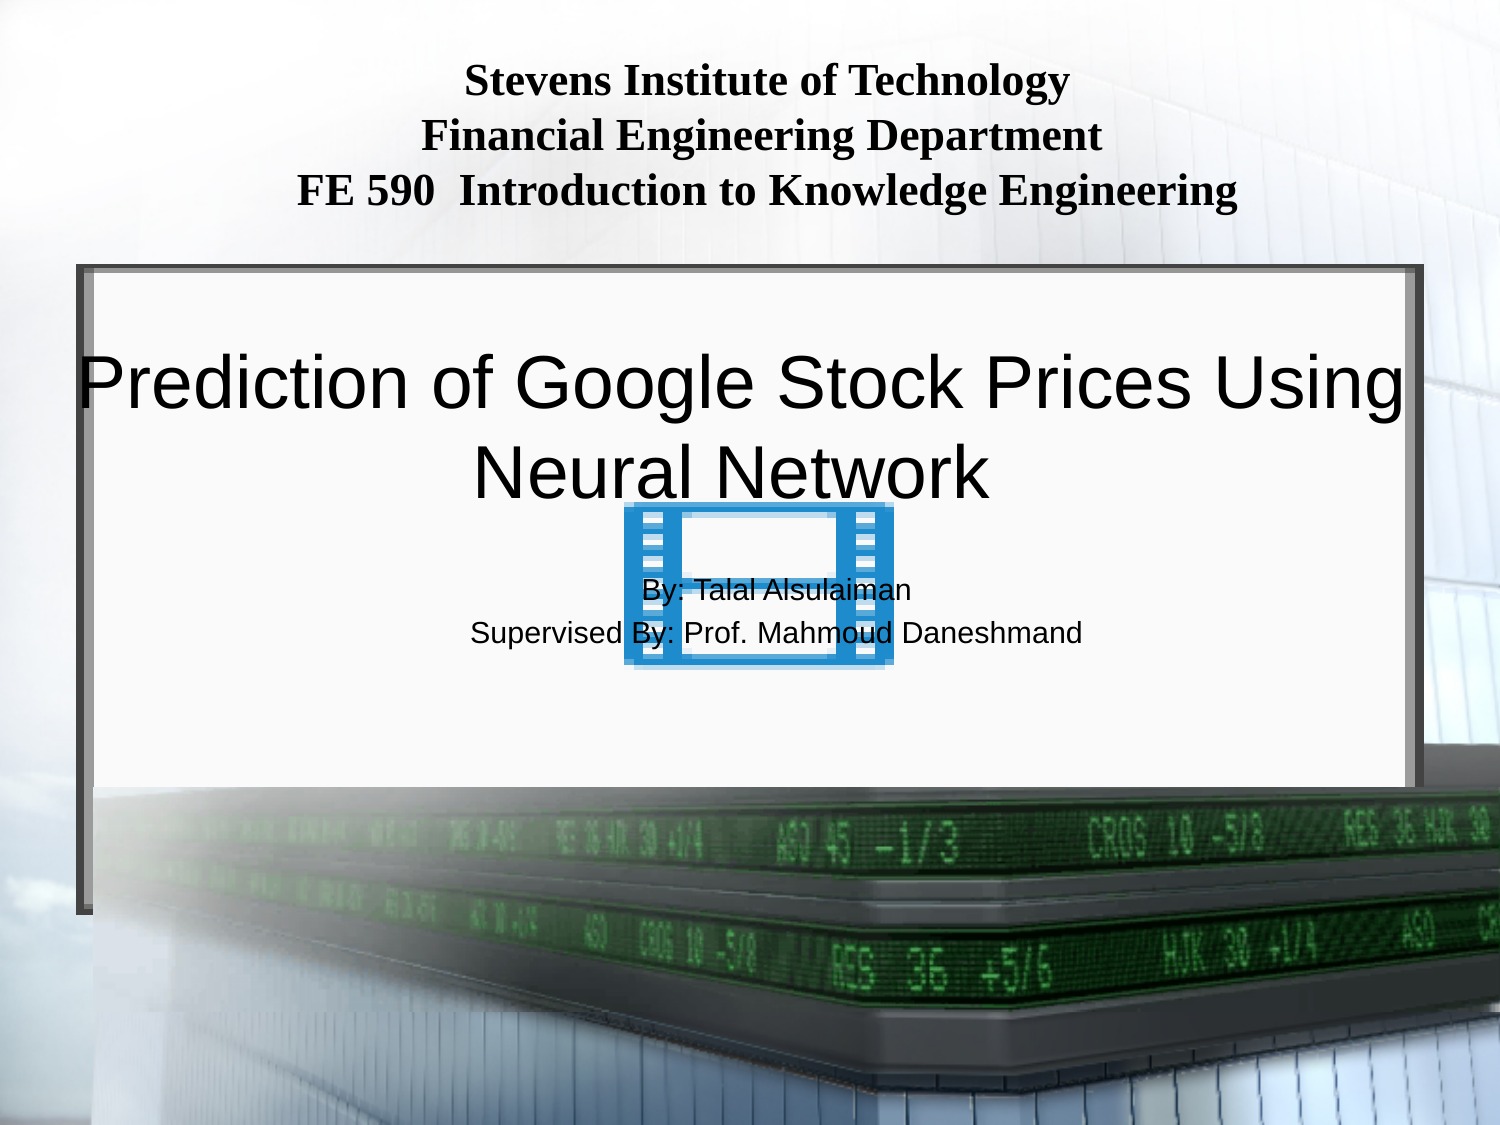

Stevens Institute of Technology
Financial Engineering Department
FE 590  Introduction to Knowledge Engineering

# Prediction of Google Stock Prices Using Neural Network
By: Talal Alsulaiman
Supervised By: Prof. Mahmoud Daneshmand